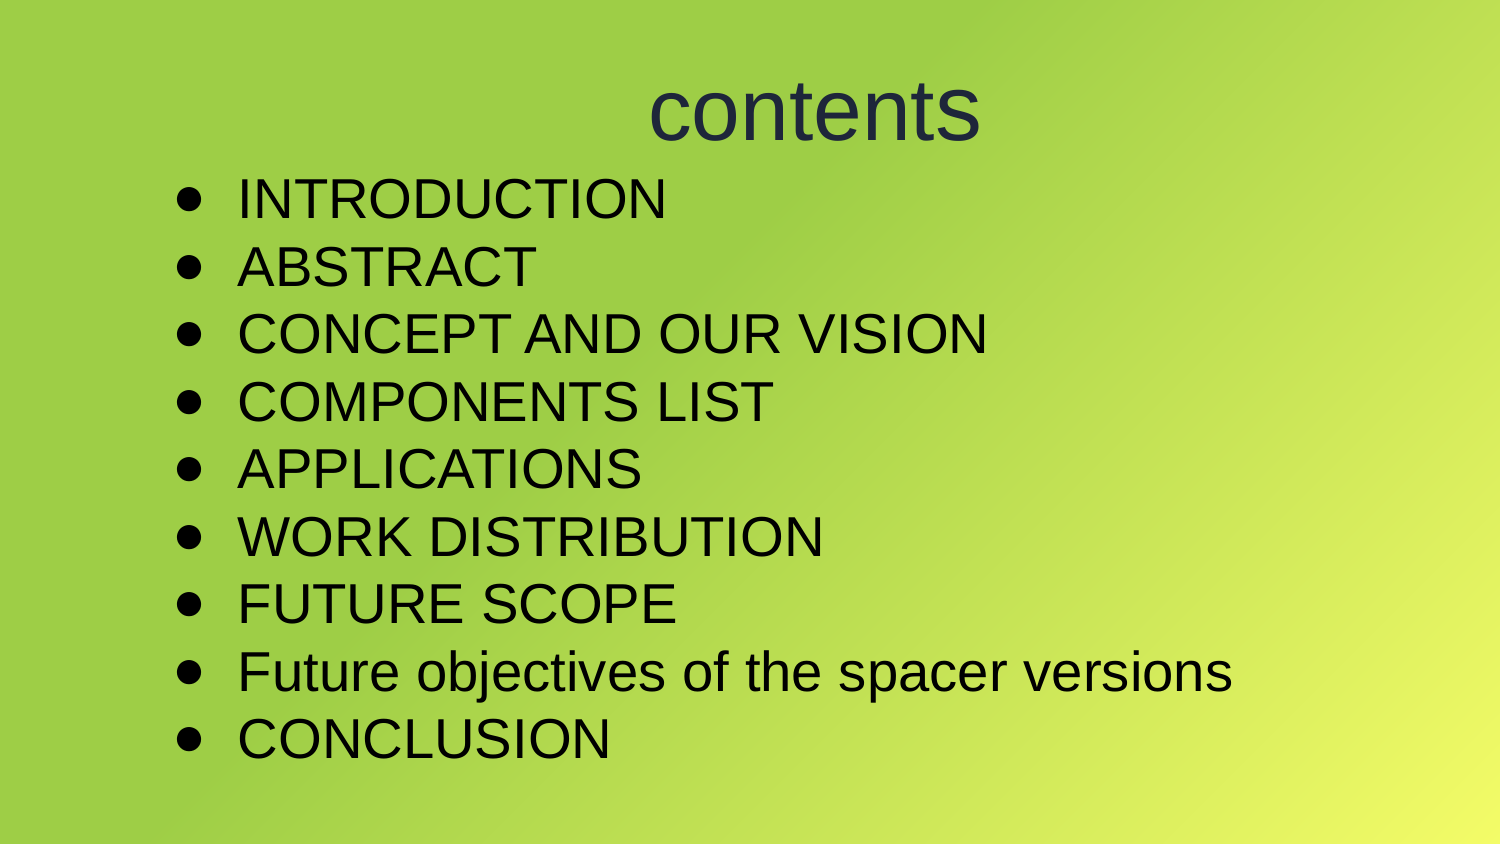

contents

INTRODUCTION
ABSTRACT
CONCEPT AND OUR VISION
COMPONENTS LIST
APPLICATIONS
WORK DISTRIBUTION
FUTURE SCOPE
Future objectives of the spacer versions
CONCLUSION